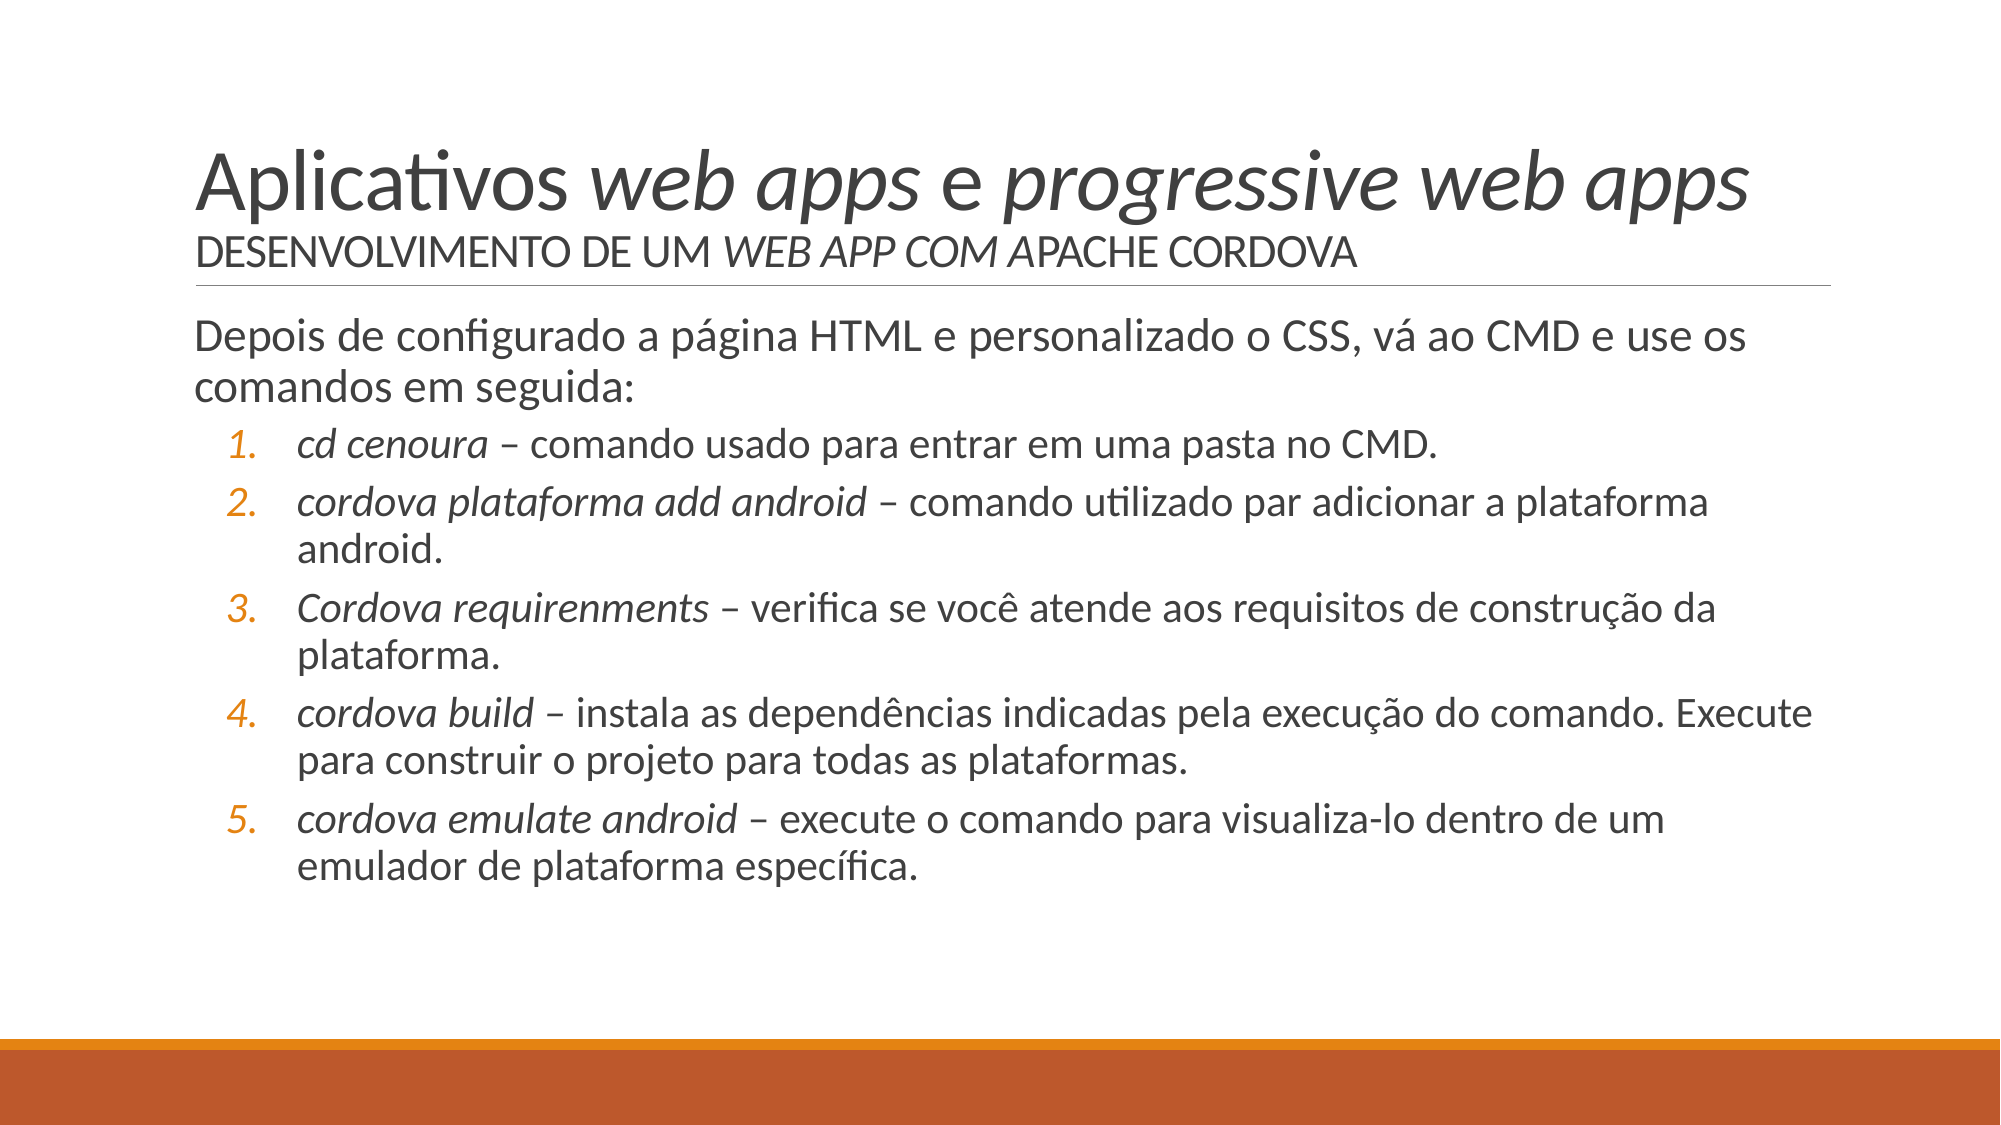

# Aplicativos web apps e progressive web apps DESENVOLVIMENTO DE UM WEB APP COM APACHE CORDOVA
Depois de configurado a página HTML e personalizado o CSS, vá ao CMD e use os comandos em seguida:
cd cenoura – comando usado para entrar em uma pasta no CMD.
cordova plataforma add android – comando utilizado par adicionar a plataforma android.
Cordova requirenments – verifica se você atende aos requisitos de construção da plataforma.
cordova build – instala as dependências indicadas pela execução do comando. Execute para construir o projeto para todas as plataformas.
cordova emulate android – execute o comando para visualiza-lo dentro de um emulador de plataforma específica.